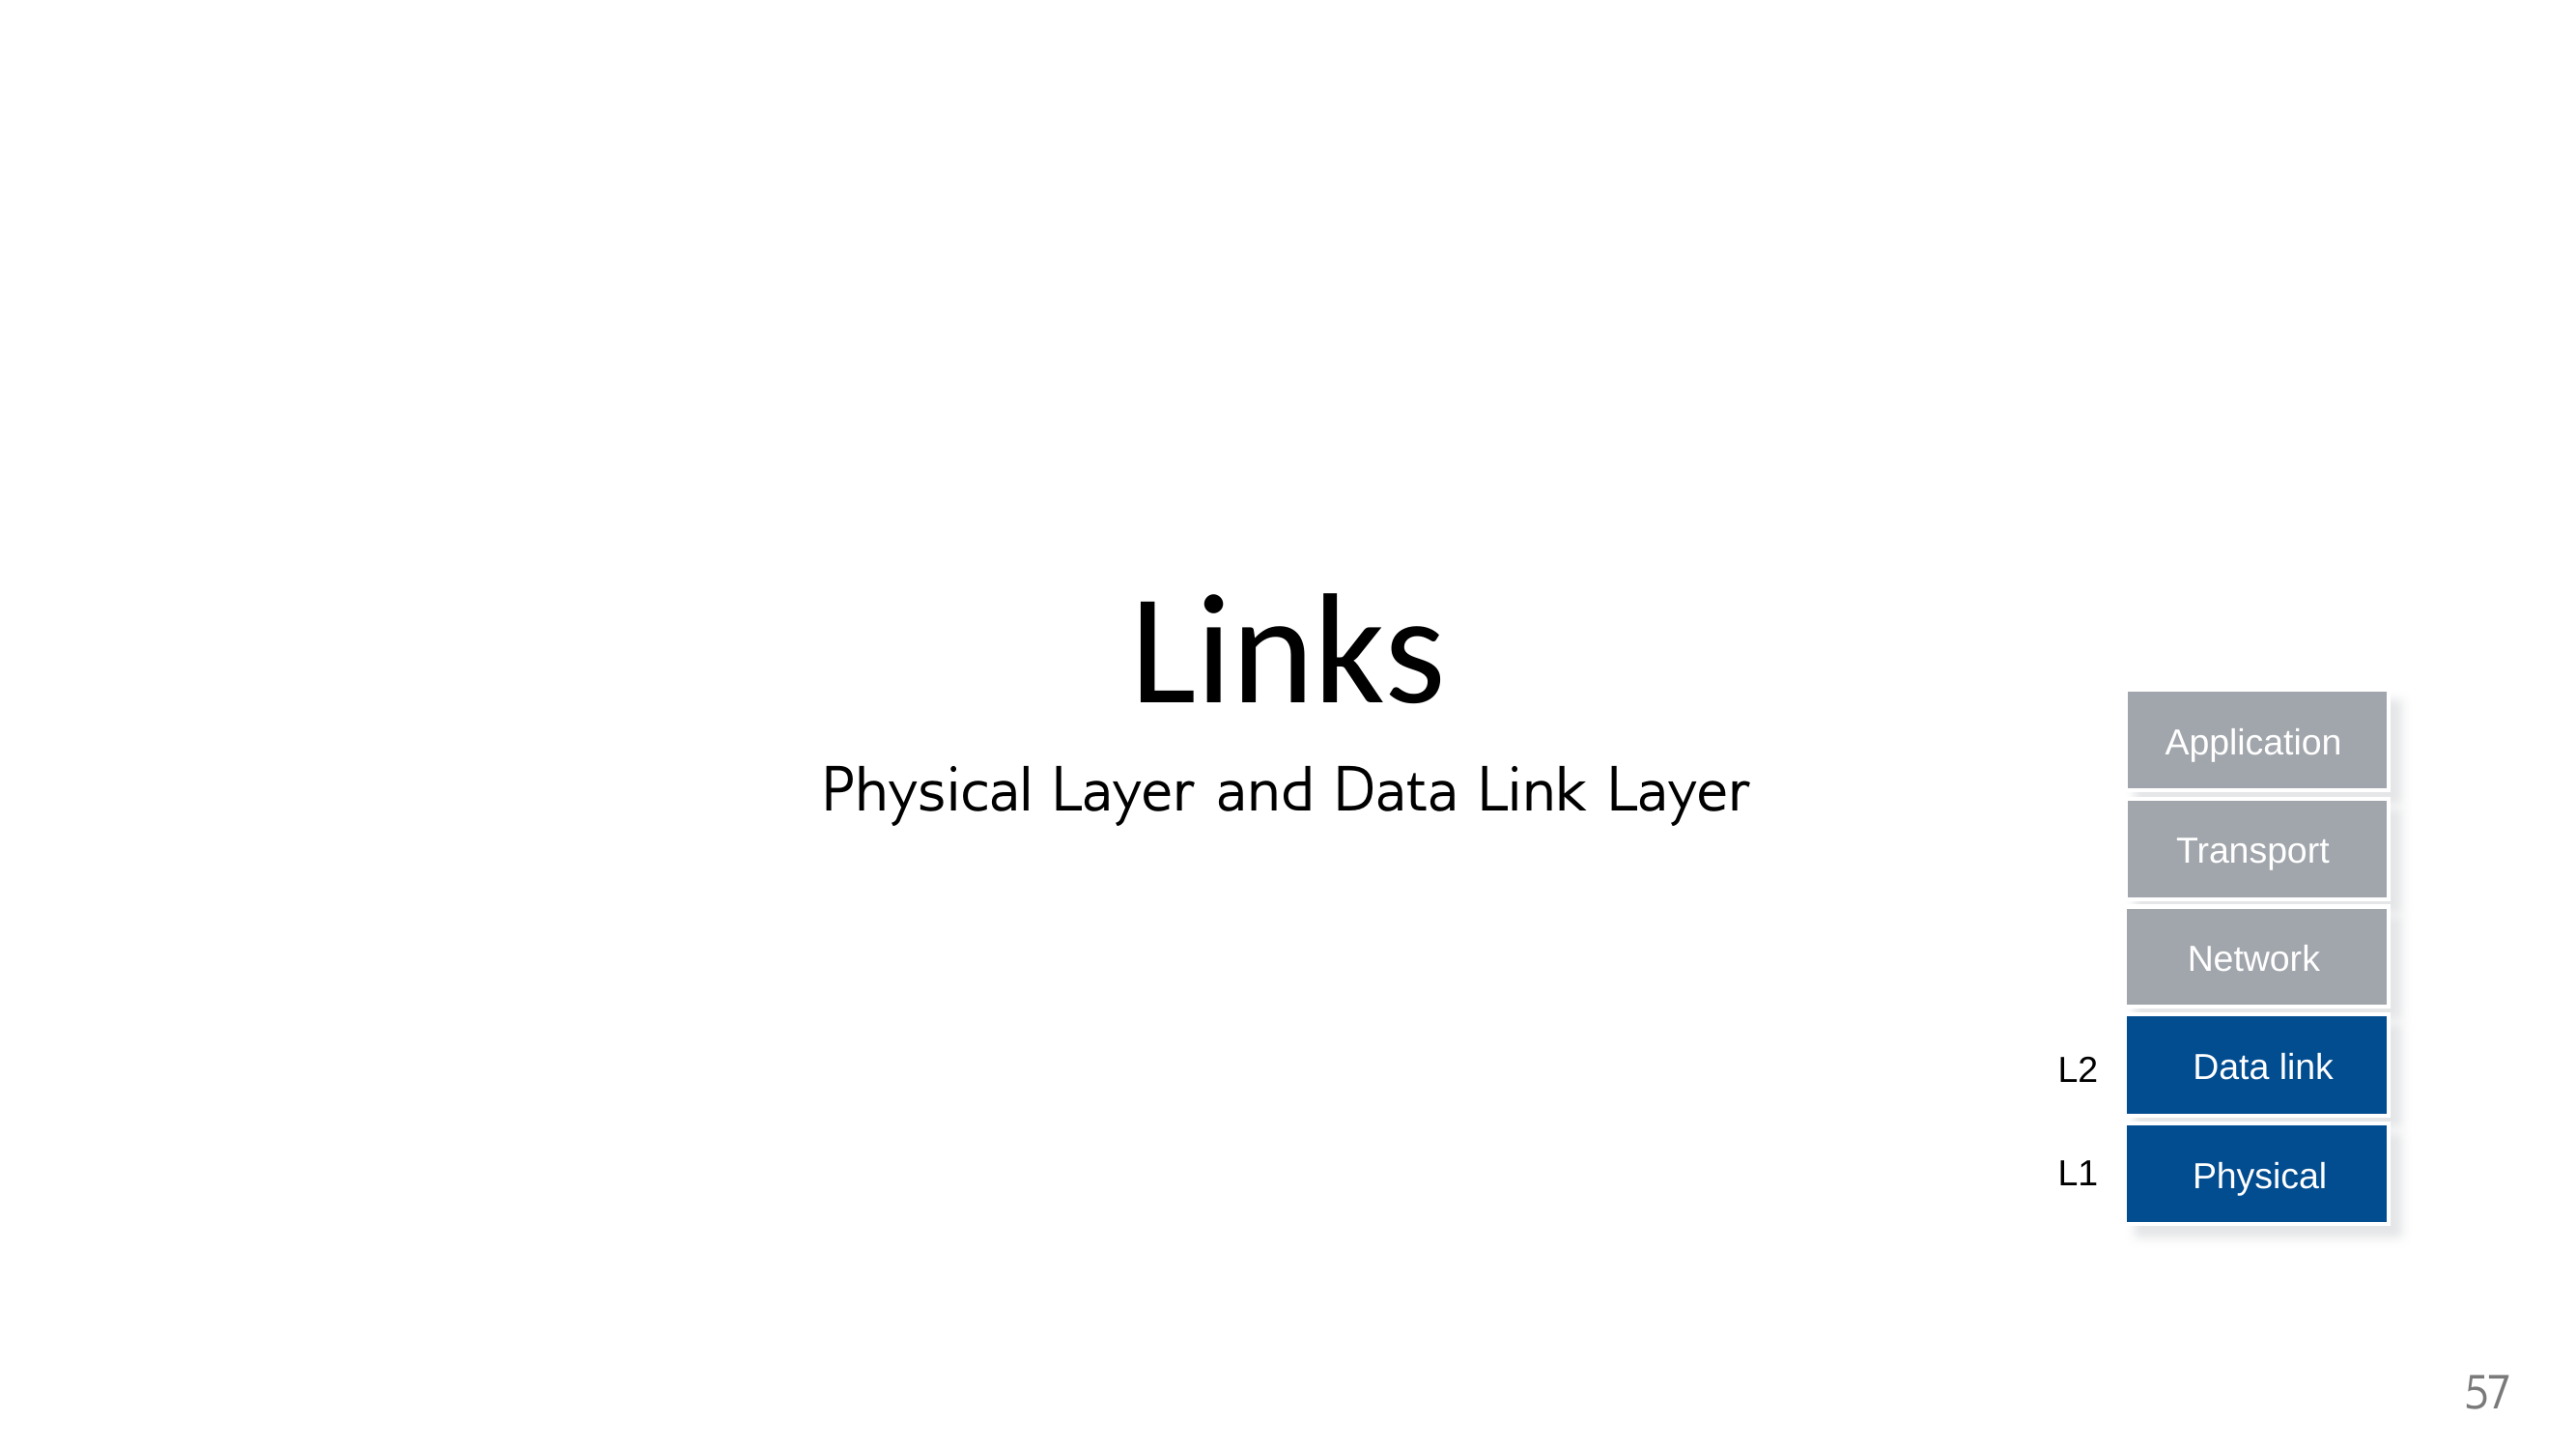

# Links

Application
Physical Layer and Data Link Layer

Transport

Network

Data link
L2

Physical
L1
57